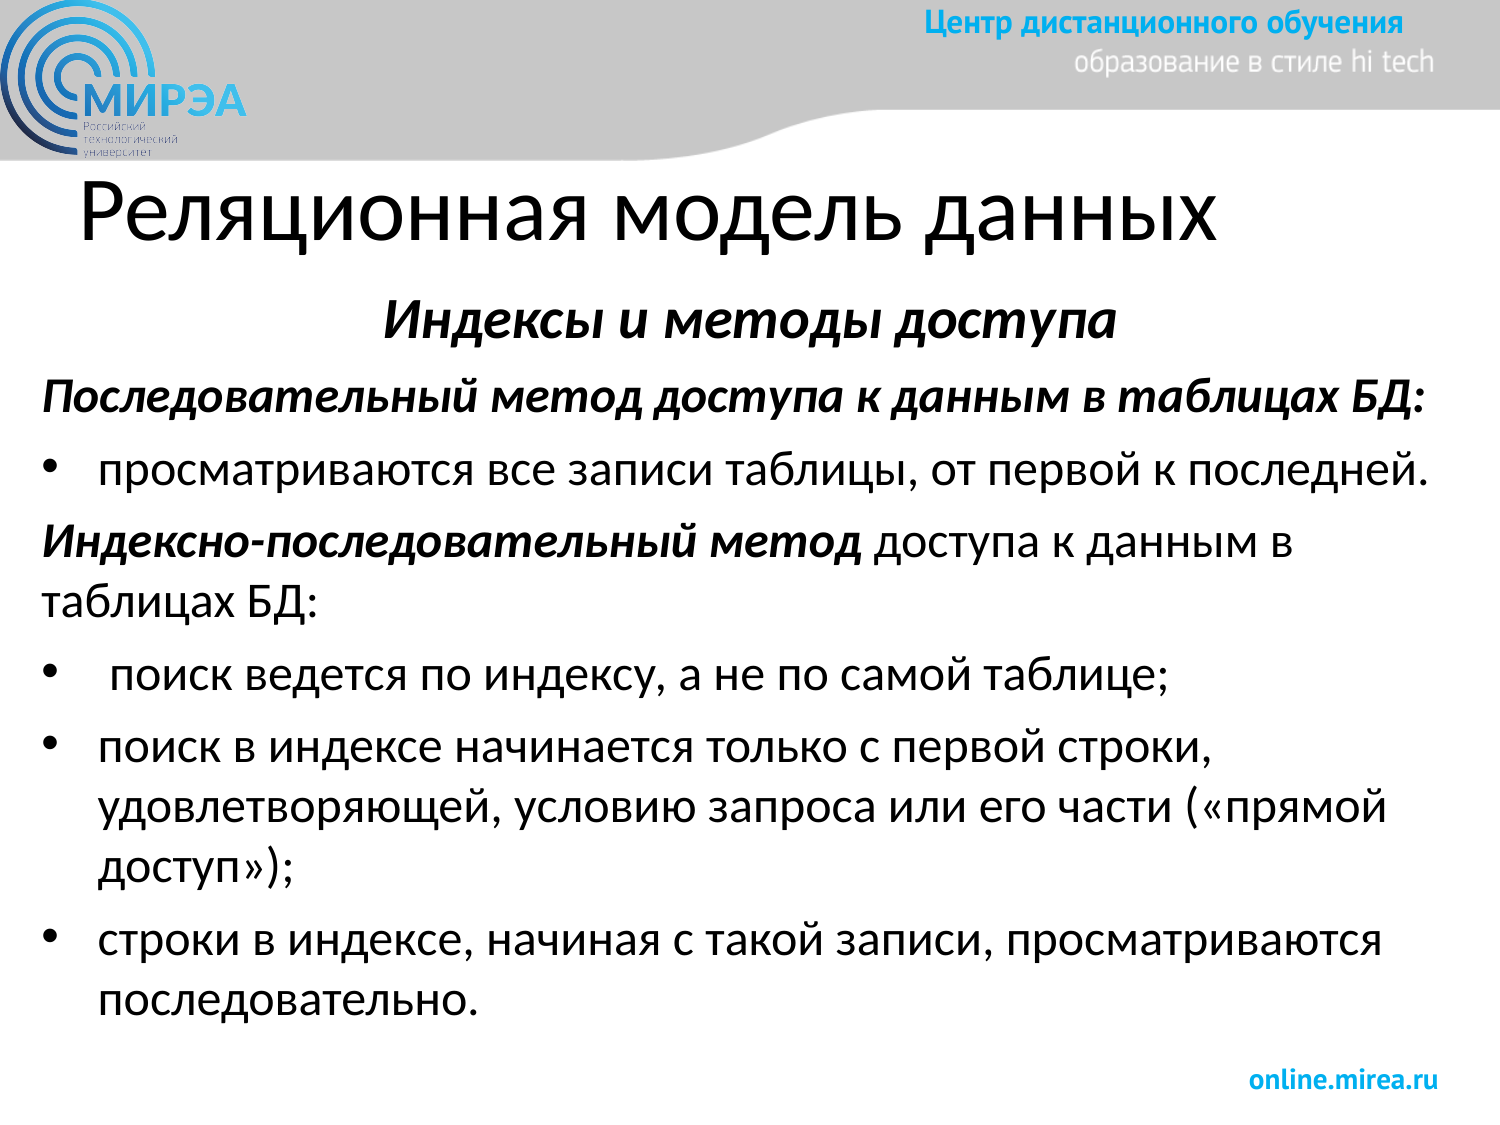

# Реляционная модель данных
Индексы и методы доступа
Последовательный метод доступа к данным в таблицах БД:
просматриваются все записи таблицы, от первой к последней.
Индексно-последовательный метод доступа к данным в таблицах БД:
 поиск ведется по индексу, а не по самой таблице;
поиск в индексе начинается только с первой строки, удовлетворяющей, условию запроса или его части («прямой доступ»);
строки в индексе, начиная с такой записи, просматриваются последовательно.